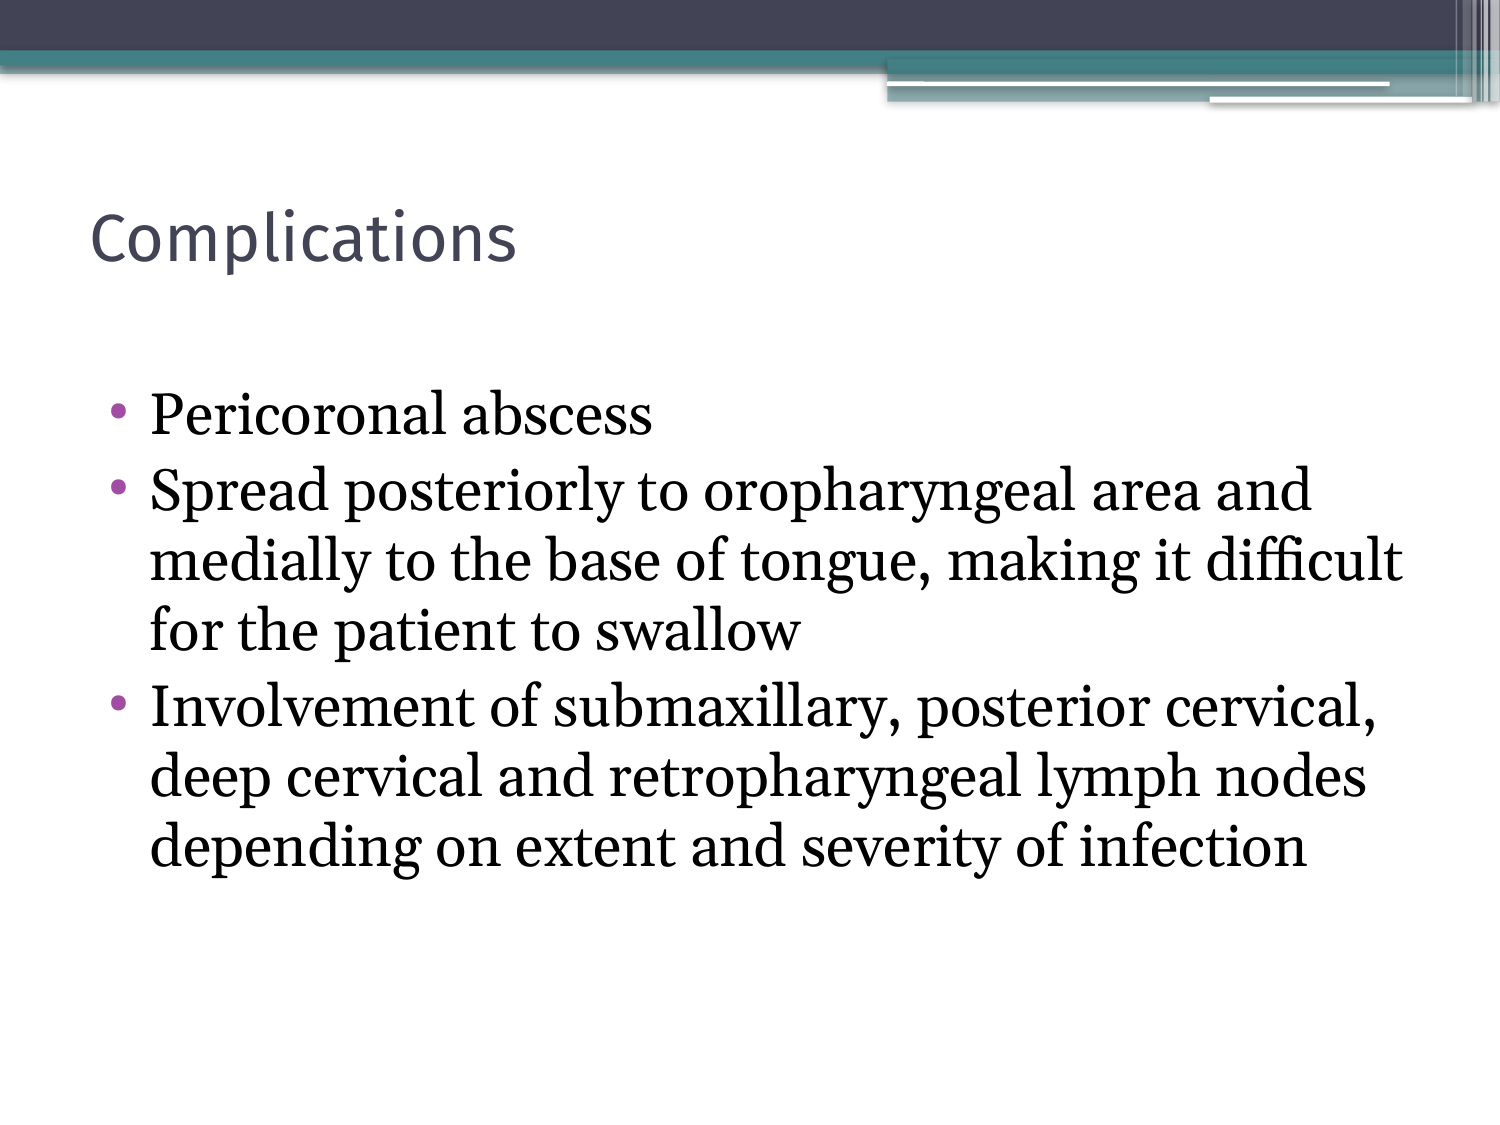

# Complications
Pericoronal abscess
Spread posteriorly to oropharyngeal area and medially to the base of tongue, making it difficult for the patient to swallow
Involvement of submaxillary, posterior cervical, deep cervical and retropharyngeal lymph nodes depending on extent and severity of infection